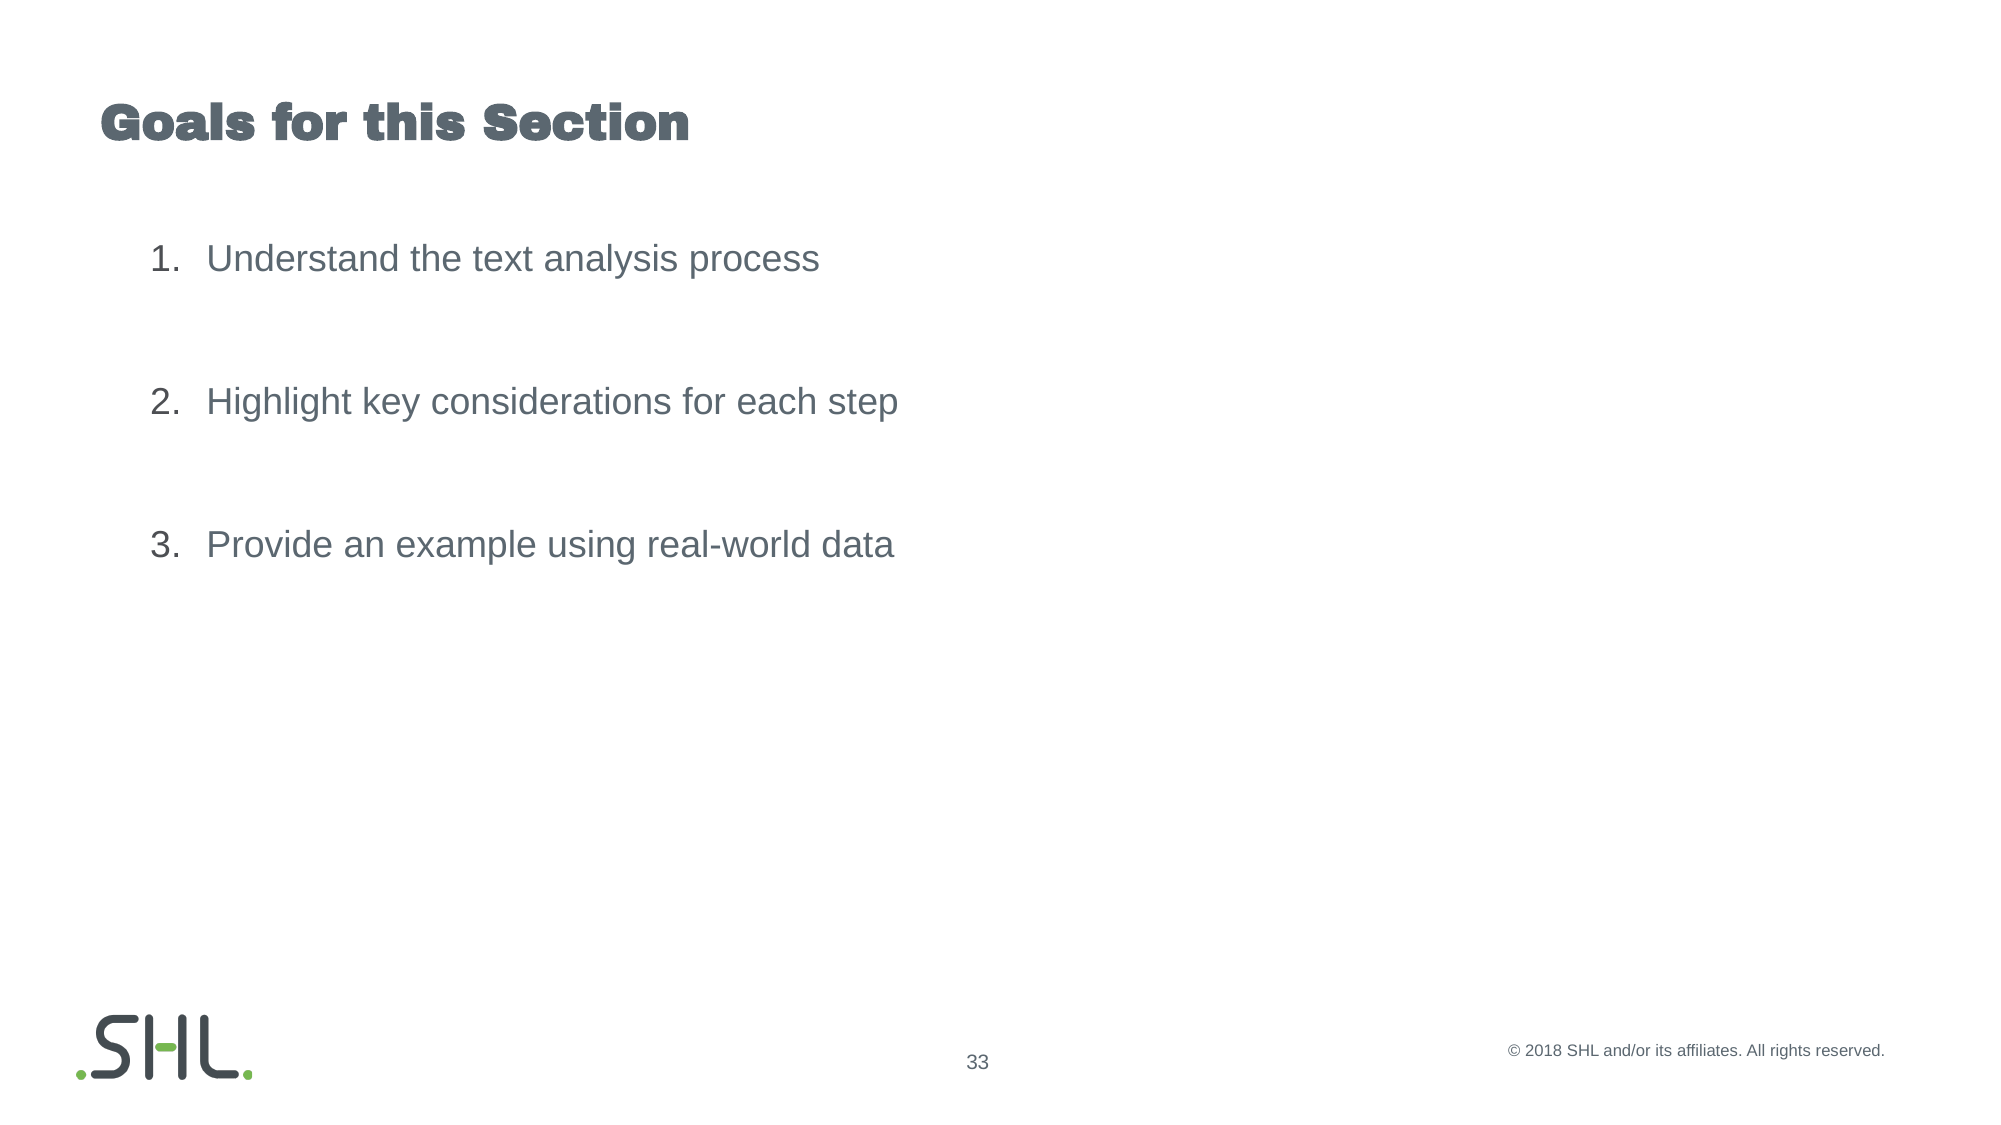

# Goals for this Section
Understand the text analysis process

Highlight key considerations for each step

Provide an example using real-world data

© 2018 SHL and/or its affiliates. All rights reserved.